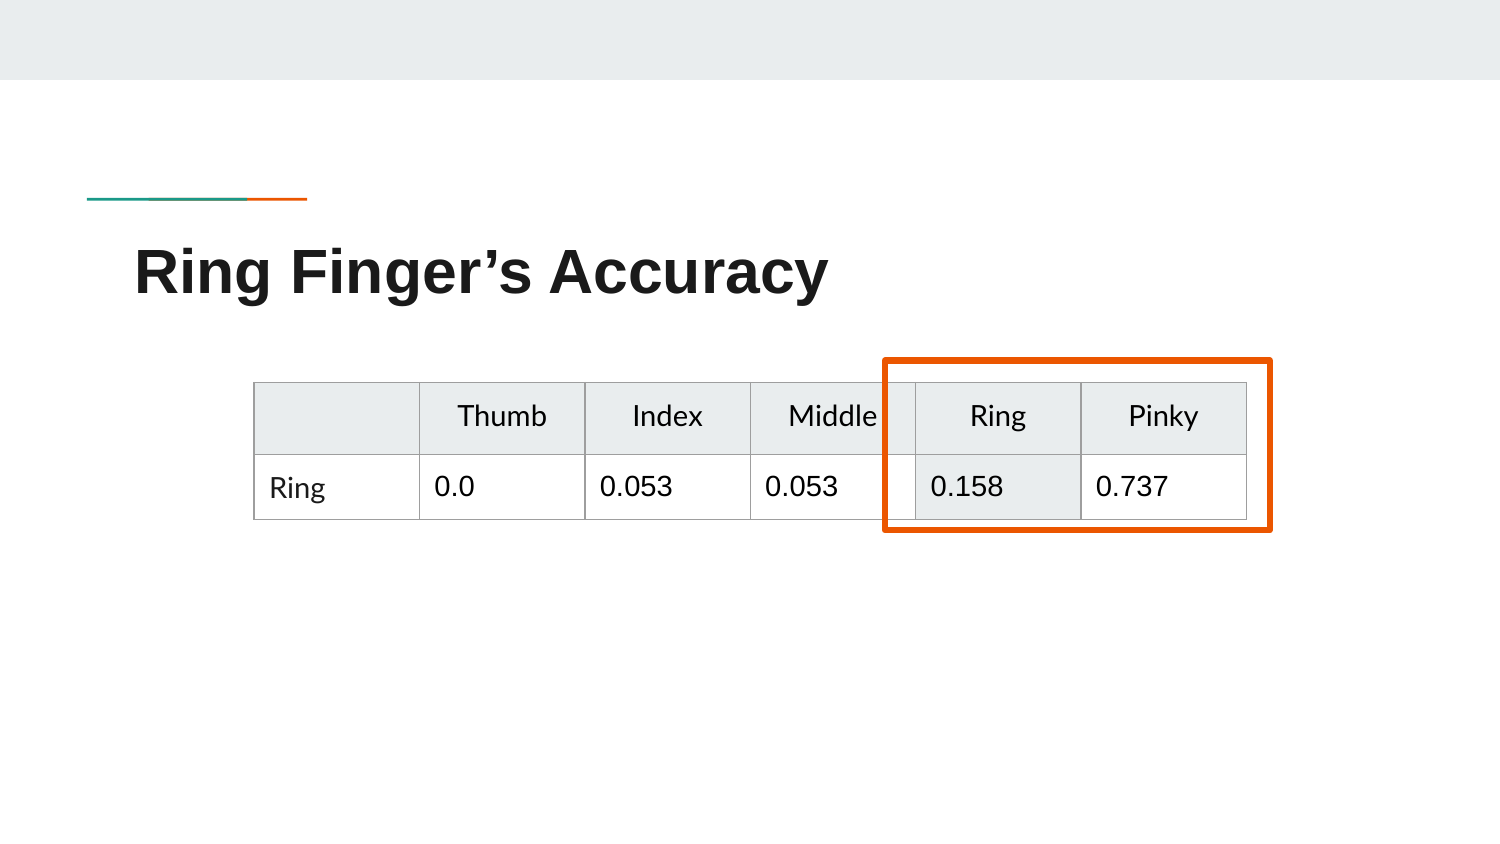

# Ring Finger’s Accuracy

|  | Thumb | Index | Middle | Ring | Pinky |
| --- | --- | --- | --- | --- | --- |
| Ring | 0.0 | 0.053 | 0.053 | 0.158 | 0.737 |